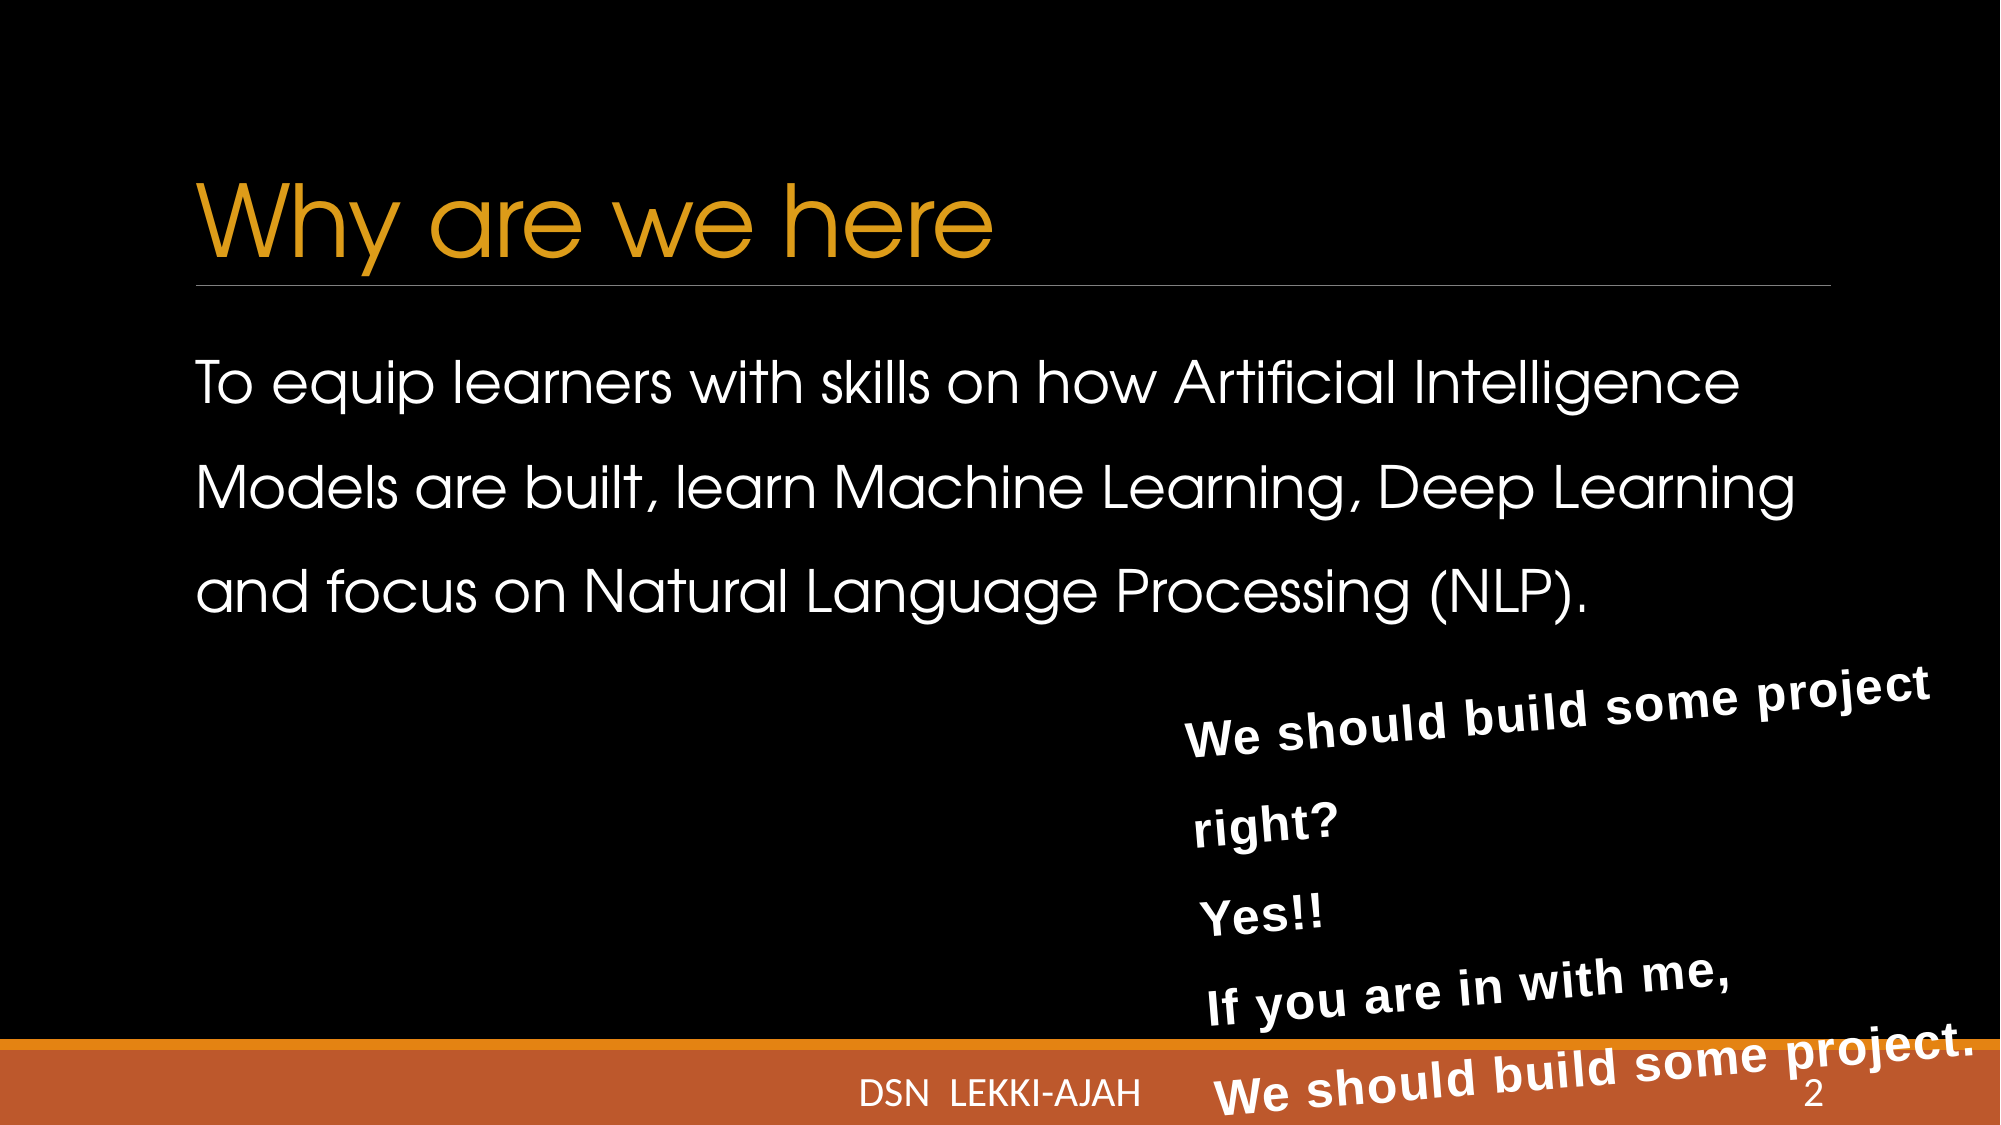

# Why are we here
To equip learners with skills on how Artificial Intelligence Models are built, learn Machine Learning, Deep Learning and focus on Natural Language Processing (NLP).
We should build some project right?
Yes!!
If you are in with me,
We should build some project.
DSN  LEKKI-AJAH
2